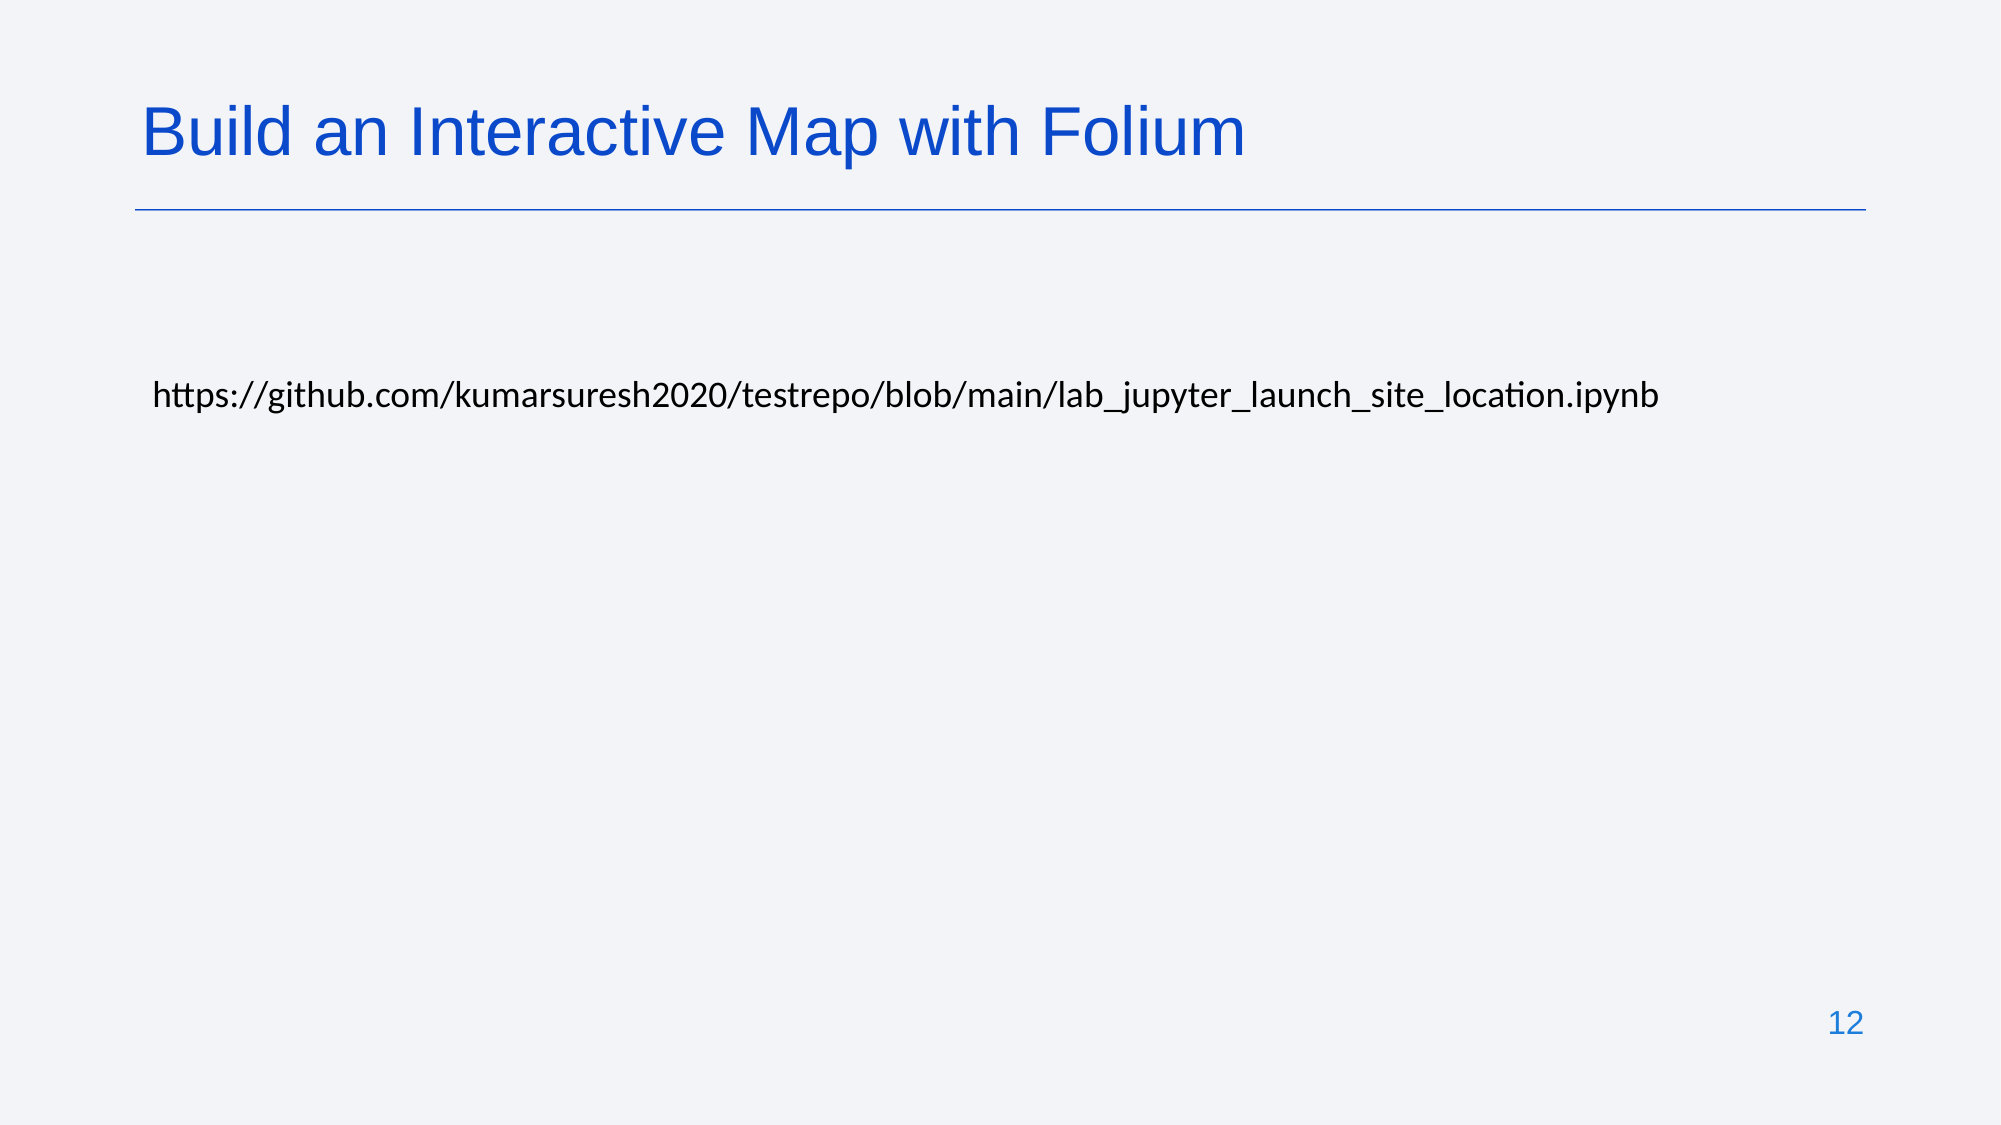

Build an Interactive Map with Folium

https://github.com/kumarsuresh2020/testrepo/blob/main/lab_jupyter_launch_site_location.ipynb

12